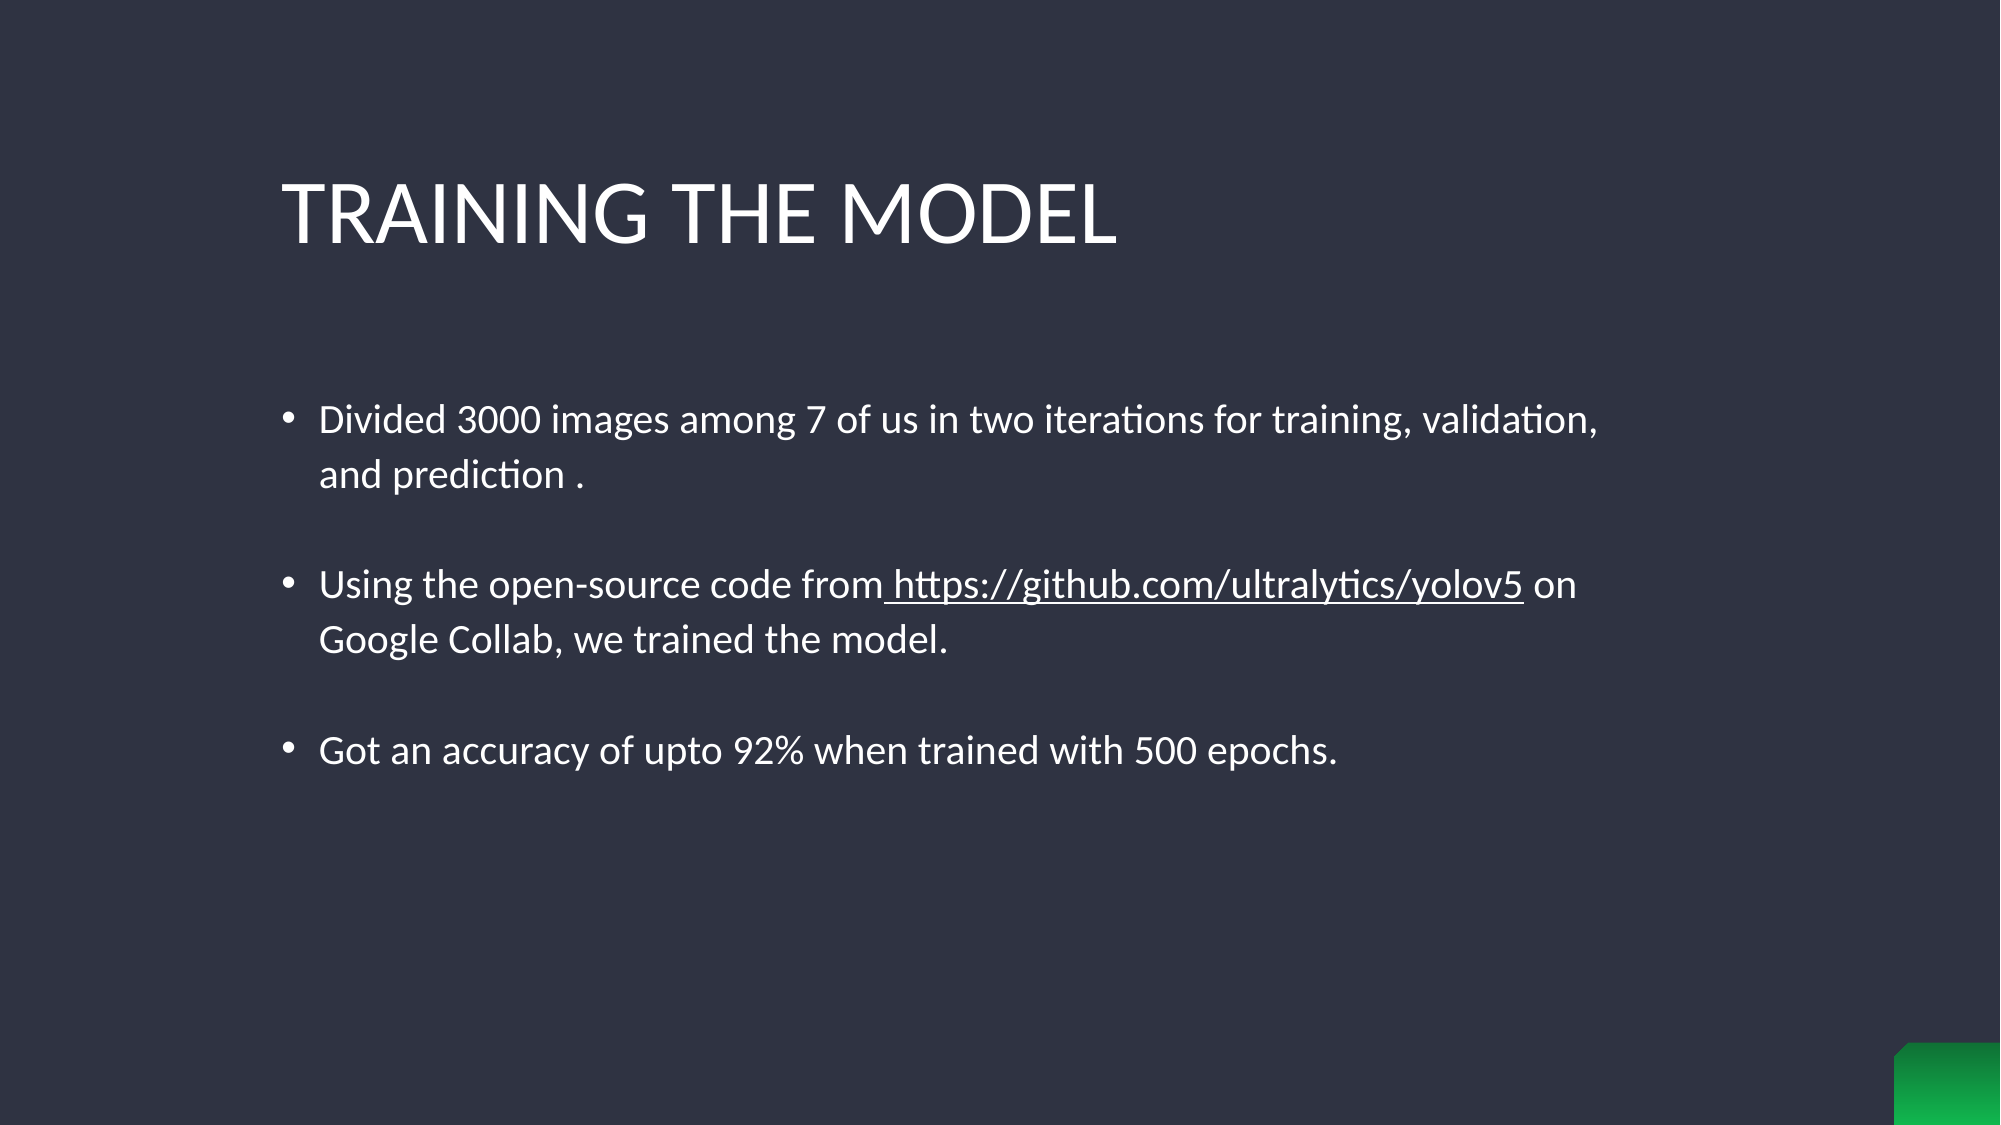

# Training the model
Divided 3000 images among 7 of us in two iterations for training, validation, and prediction .

Using the open-source code from https://github.com/ultralytics/yolov5 on Google Collab, we trained the model.

Got an accuracy of upto 92% when trained with 500 epochs.